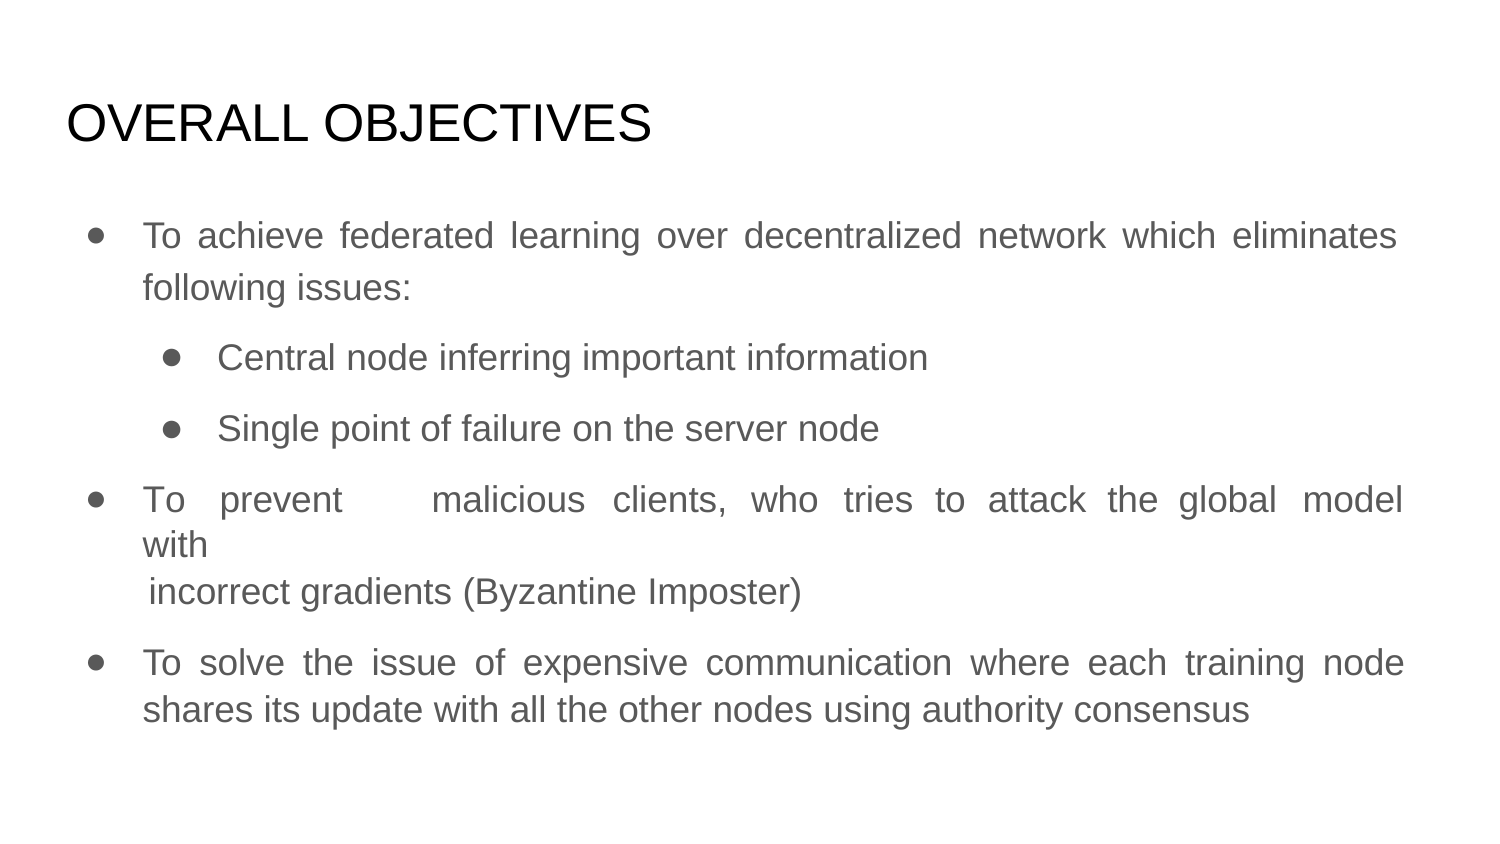

# OVERALL OBJECTIVES
To achieve federated learning over decentralized network which eliminates  following issues:
Central node inferring important information
Single point of failure on the server node
To	prevent	malicious	clients,	who	tries	to	attack	the	global	model	with
      incorrect gradients (Byzantine Imposter)
To solve the issue of expensive communication where each training node  shares its update with all the other nodes using authority consensus